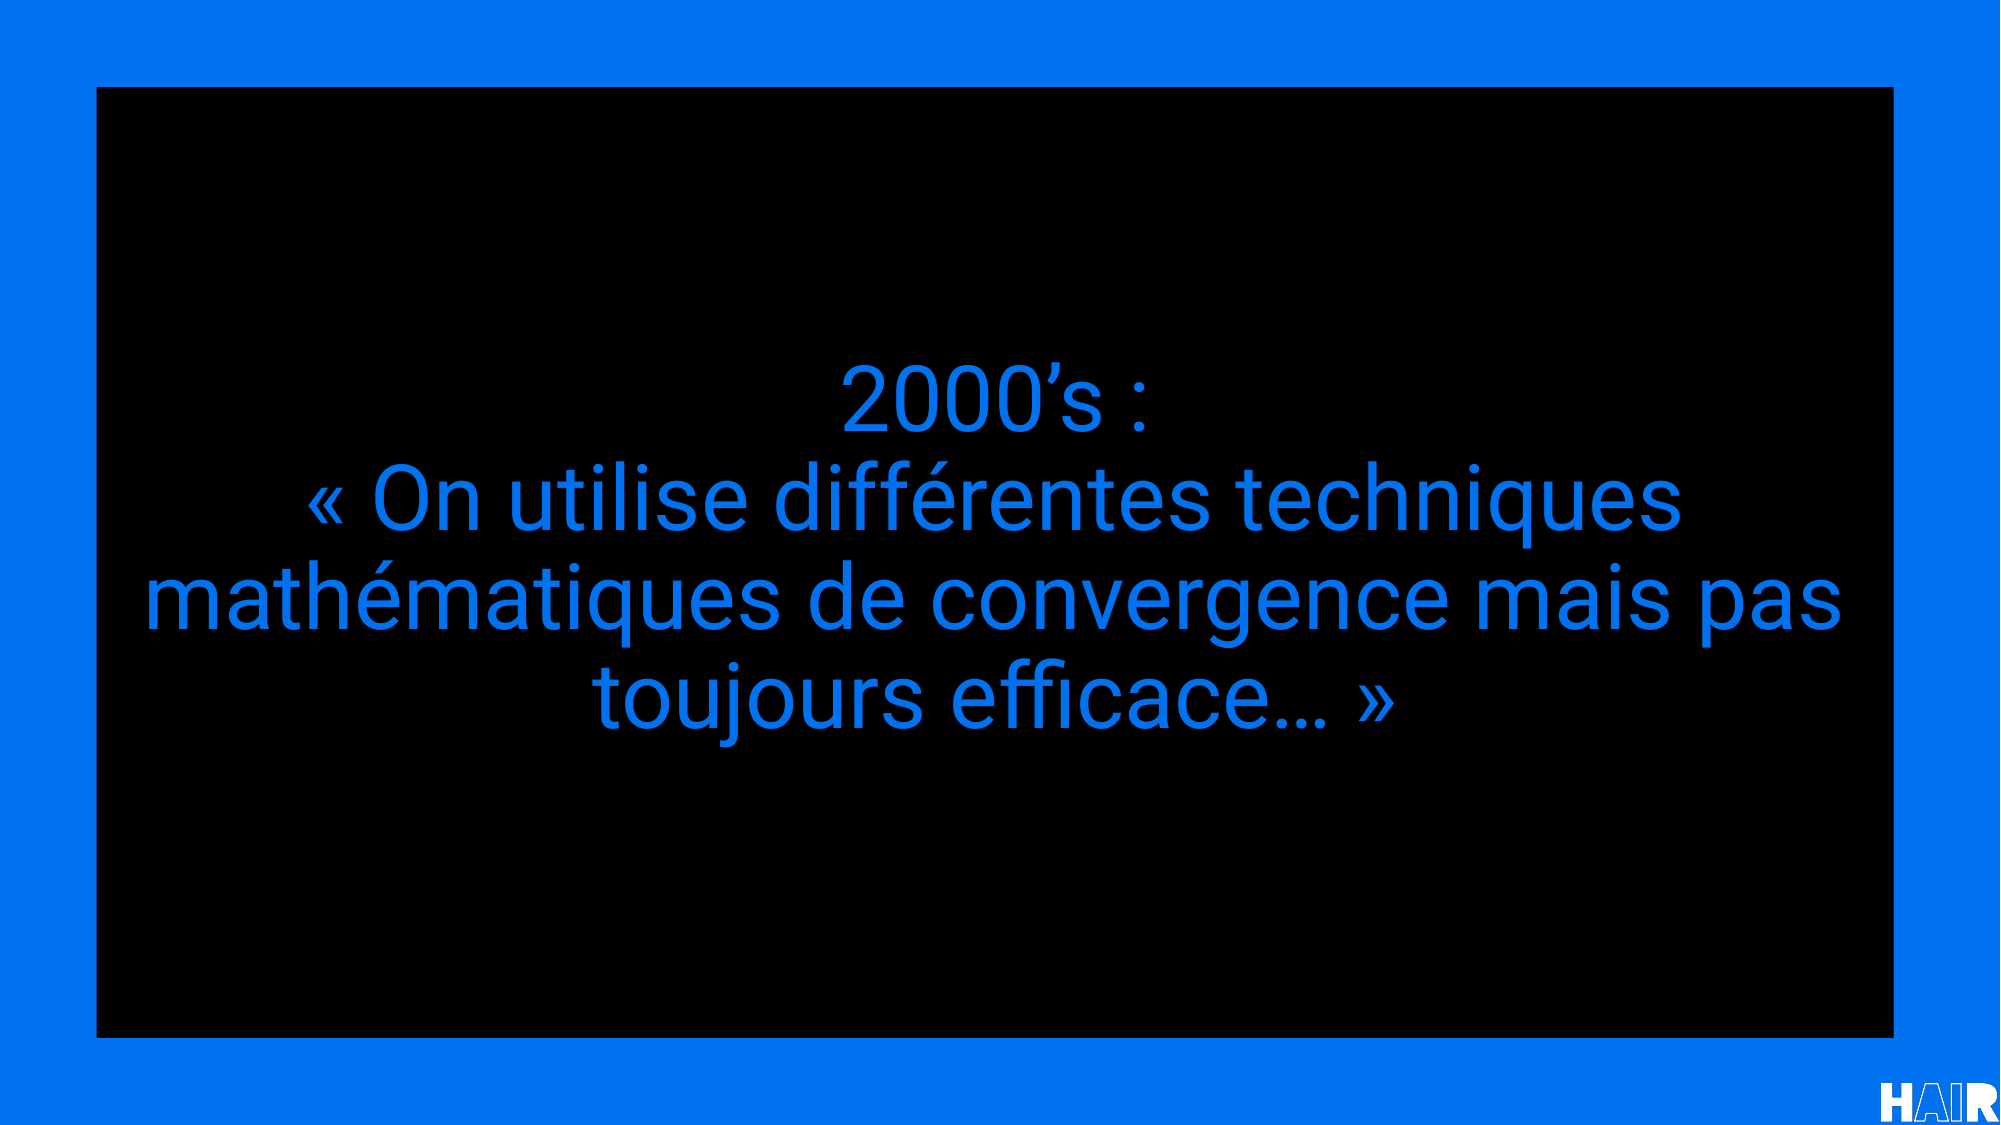

2000’s :
« On utilise différentes techniques mathématiques de convergence mais pas toujours efficace… »